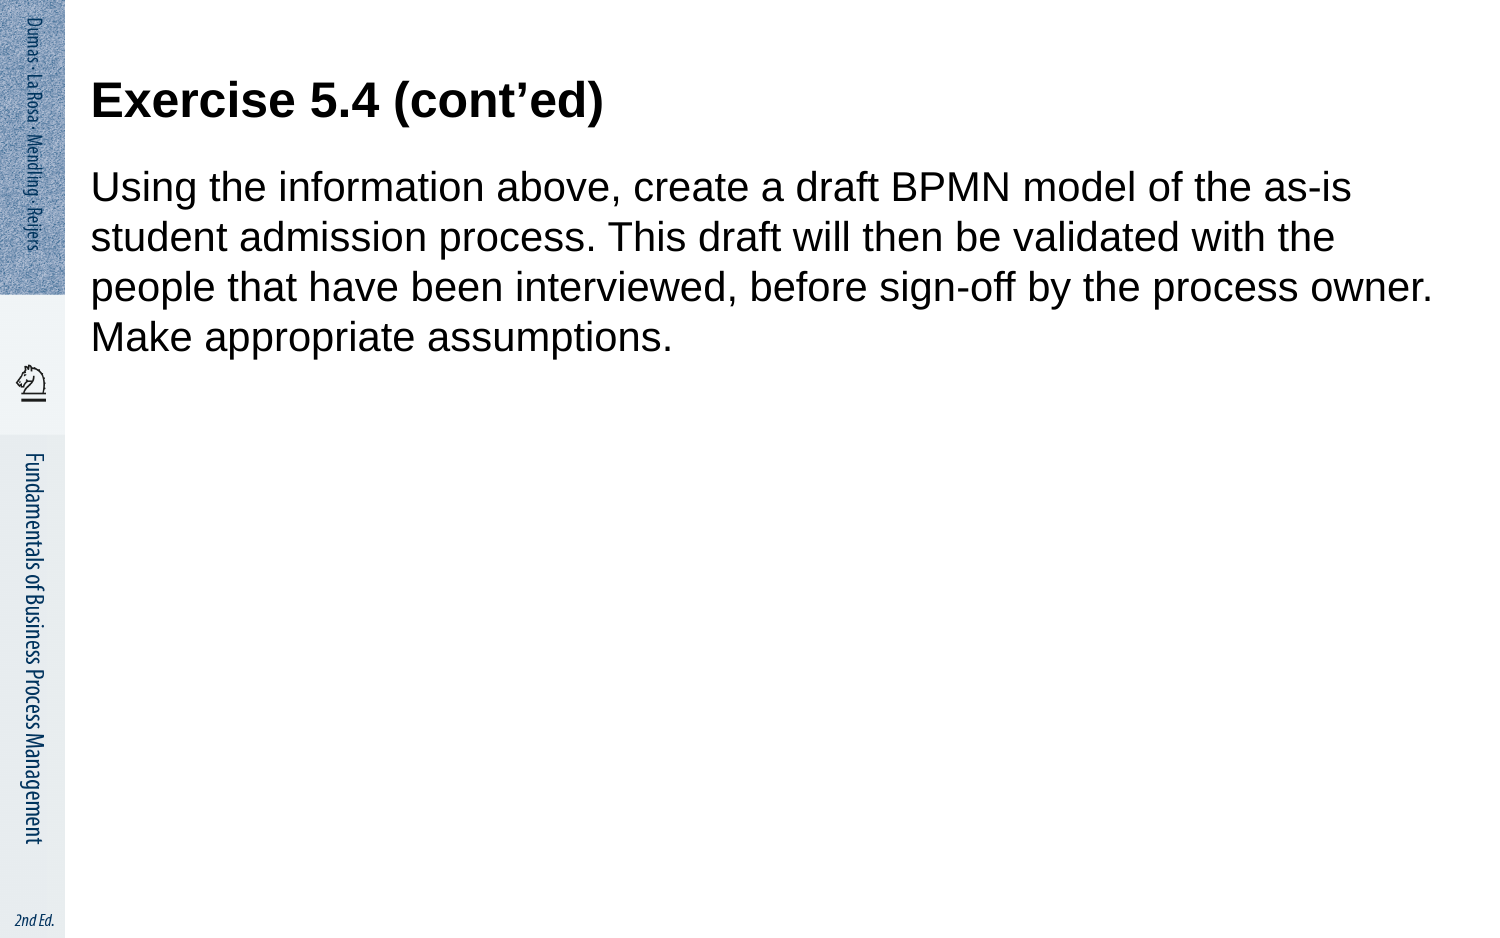

# Exercise 5.4 (cont’ed)

Using the information above, create a draft BPMN model of the as-is student admission process. This draft will then be validated with the people that have been interviewed, before sign-off by the process owner. Make appropriate assumptions.